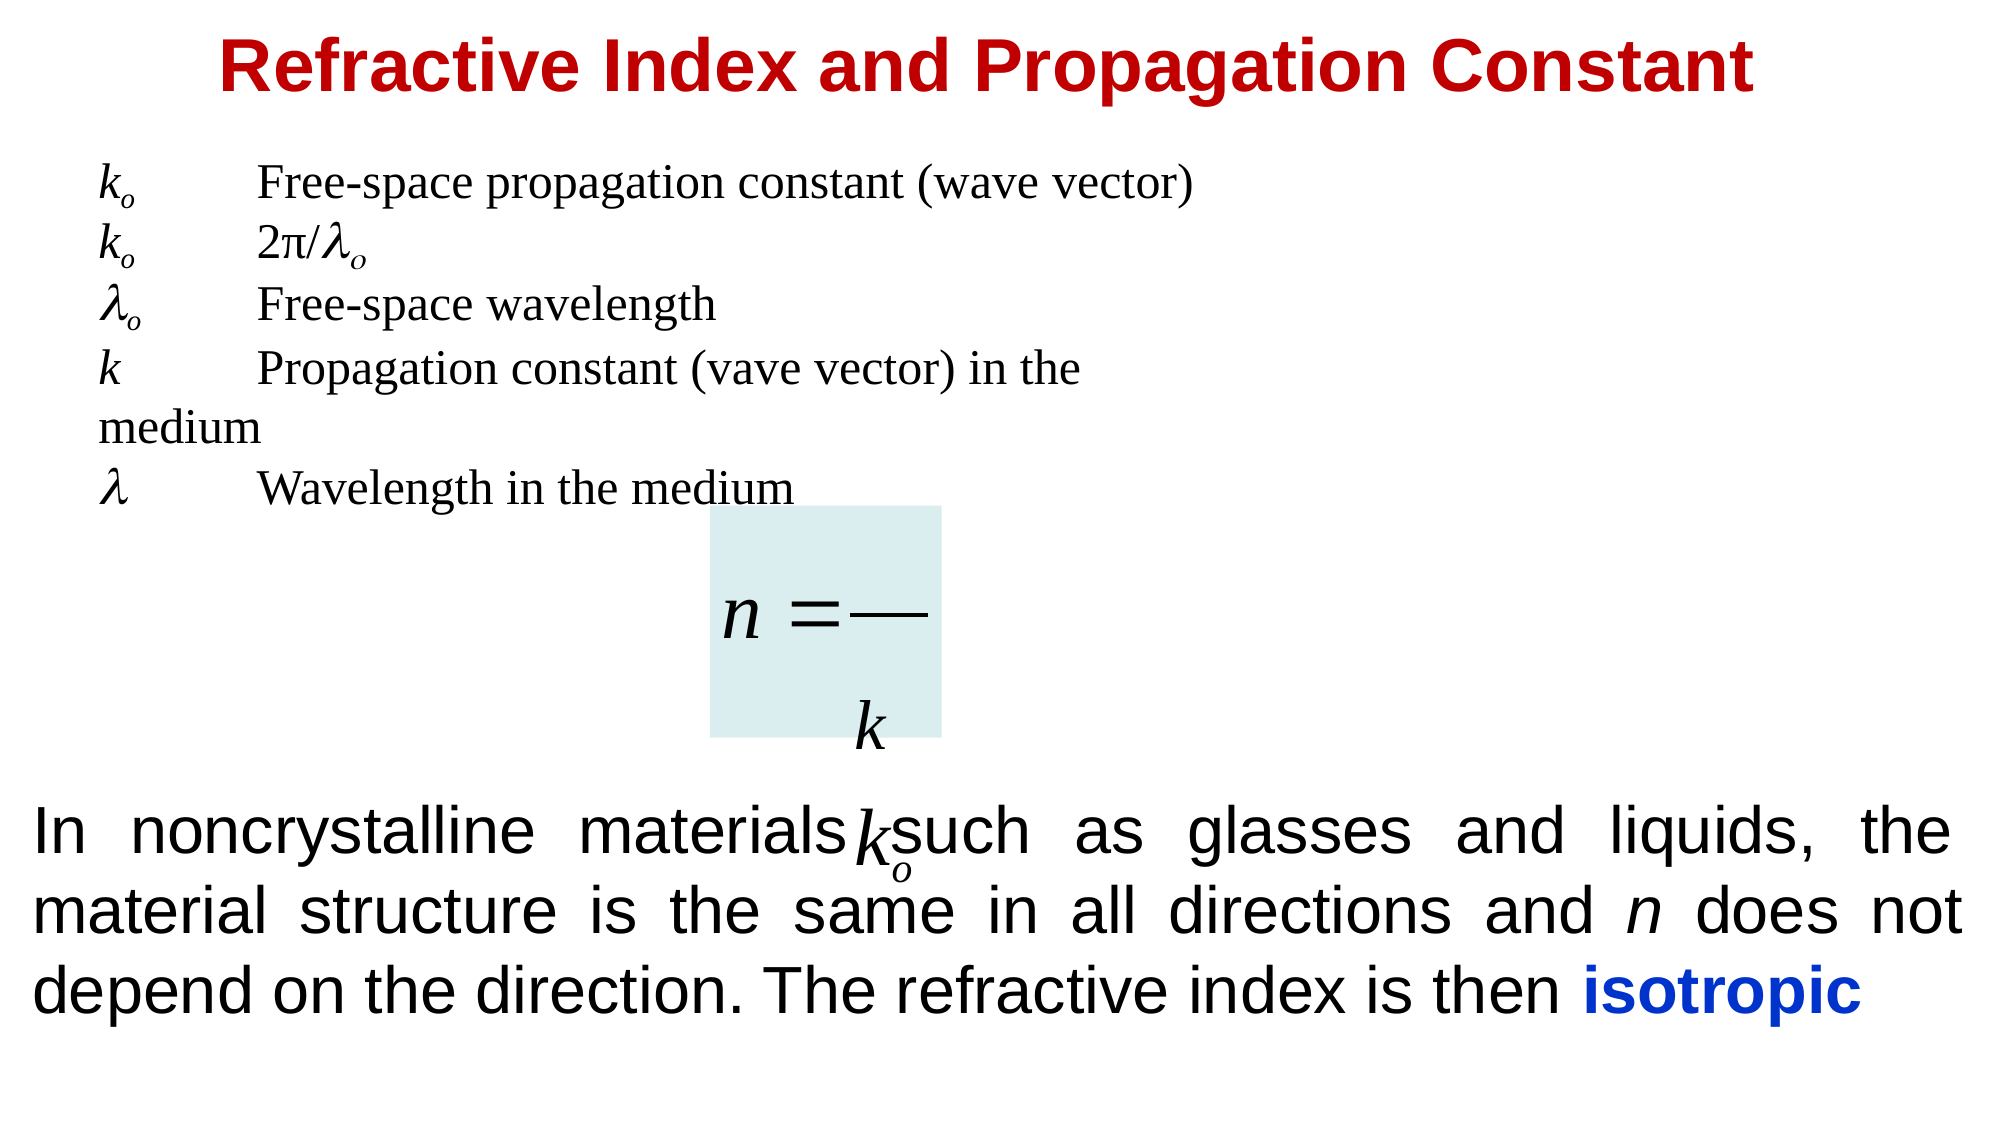

# Refractive Index and Propagation Constant
ko	Free-space propagation constant (wave vector)
ko	2π/λο
λo	Free-space wavelength
k	Propagation constant (vave vector) in the medium
λ	Wavelength in the medium

n =		k  ko
In noncrystalline materials such as glasses and liquids, the  material structure is the same in all directions and n does not  depend on the direction. The refractive index is then isotropic